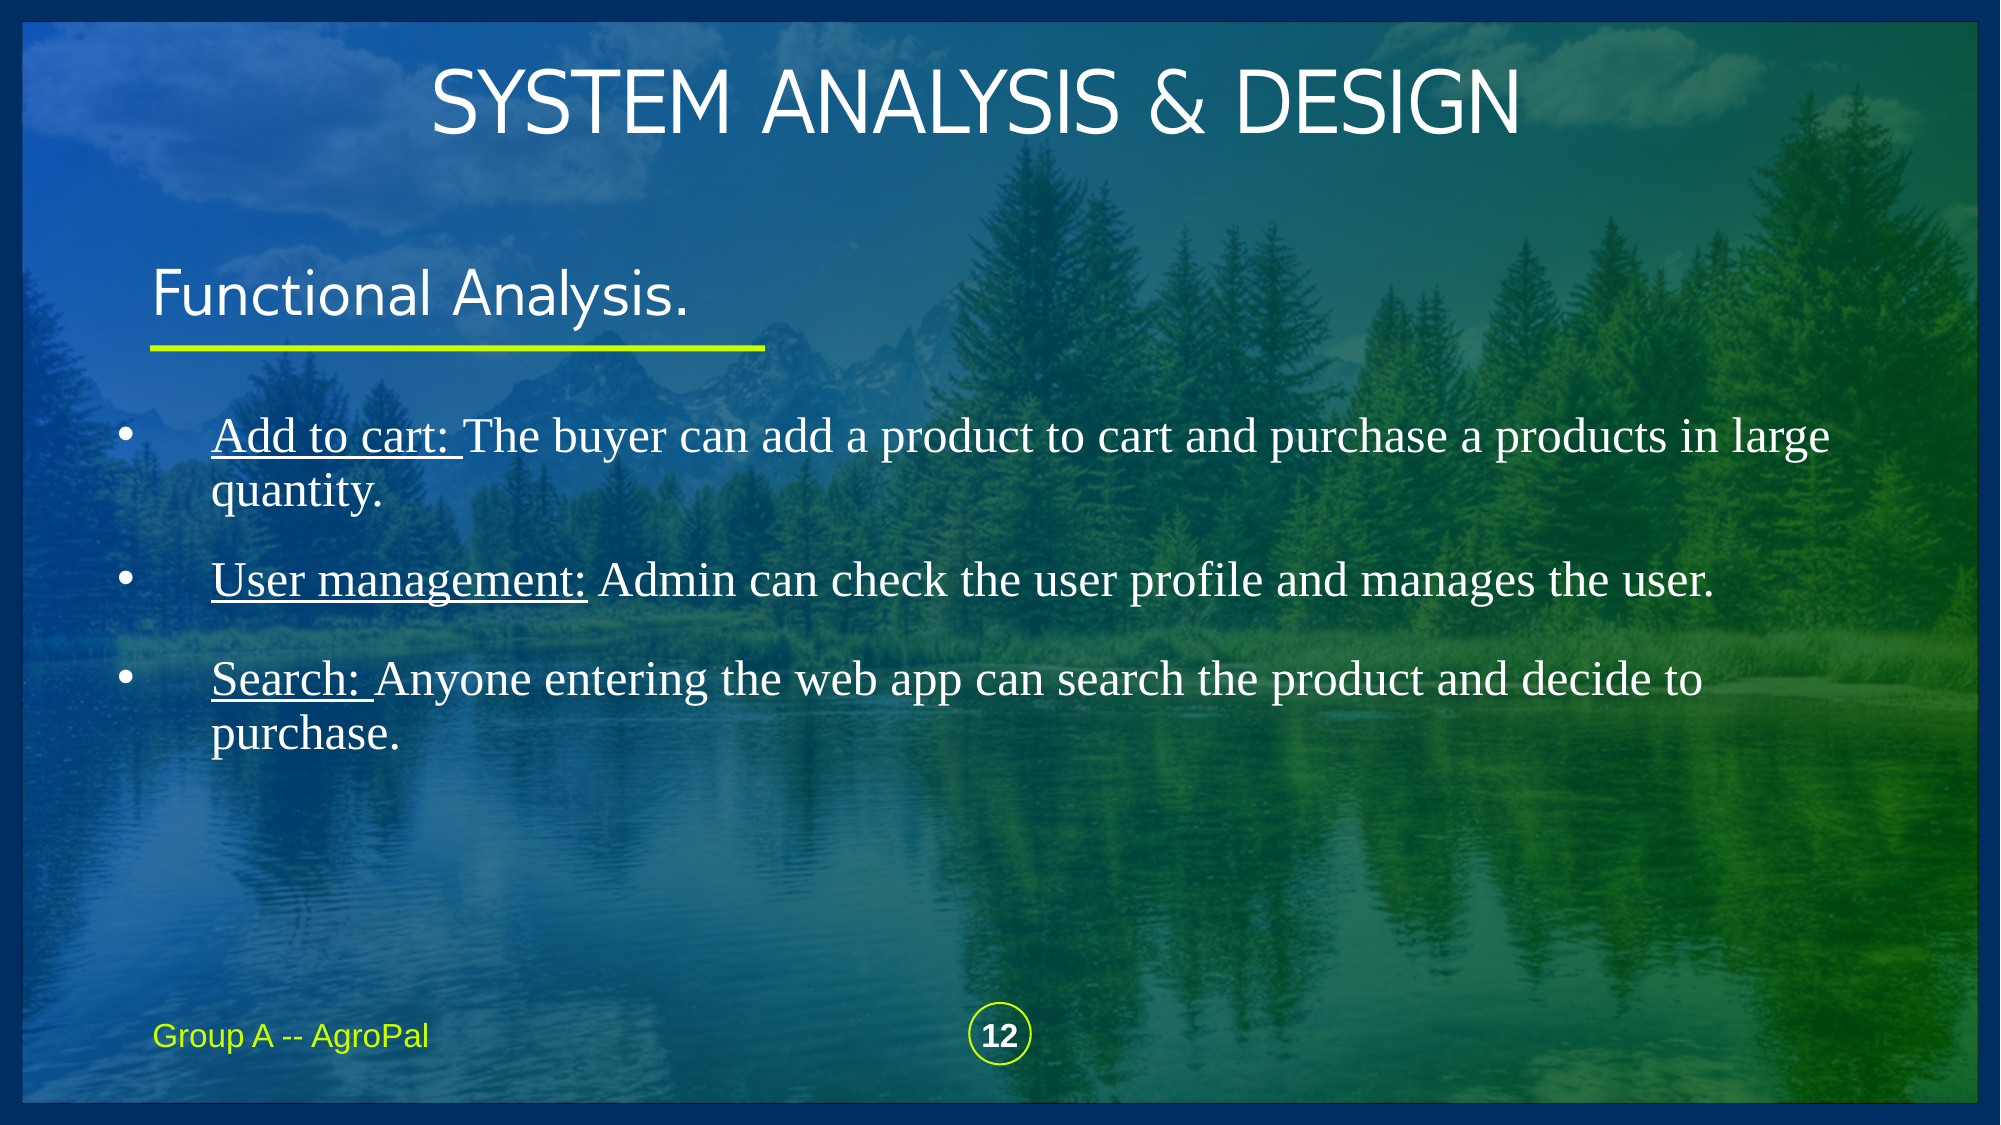

SYSTEM ANALYSIS & DESIGN
# Functional Analysis.
Add to cart: The buyer can add a product to cart and purchase a products in large quantity.

User management: Admin can check the user profile and manages the user.

Search: Anyone entering the web app can search the product and decide to purchase.
Group A -- AgroPal
12